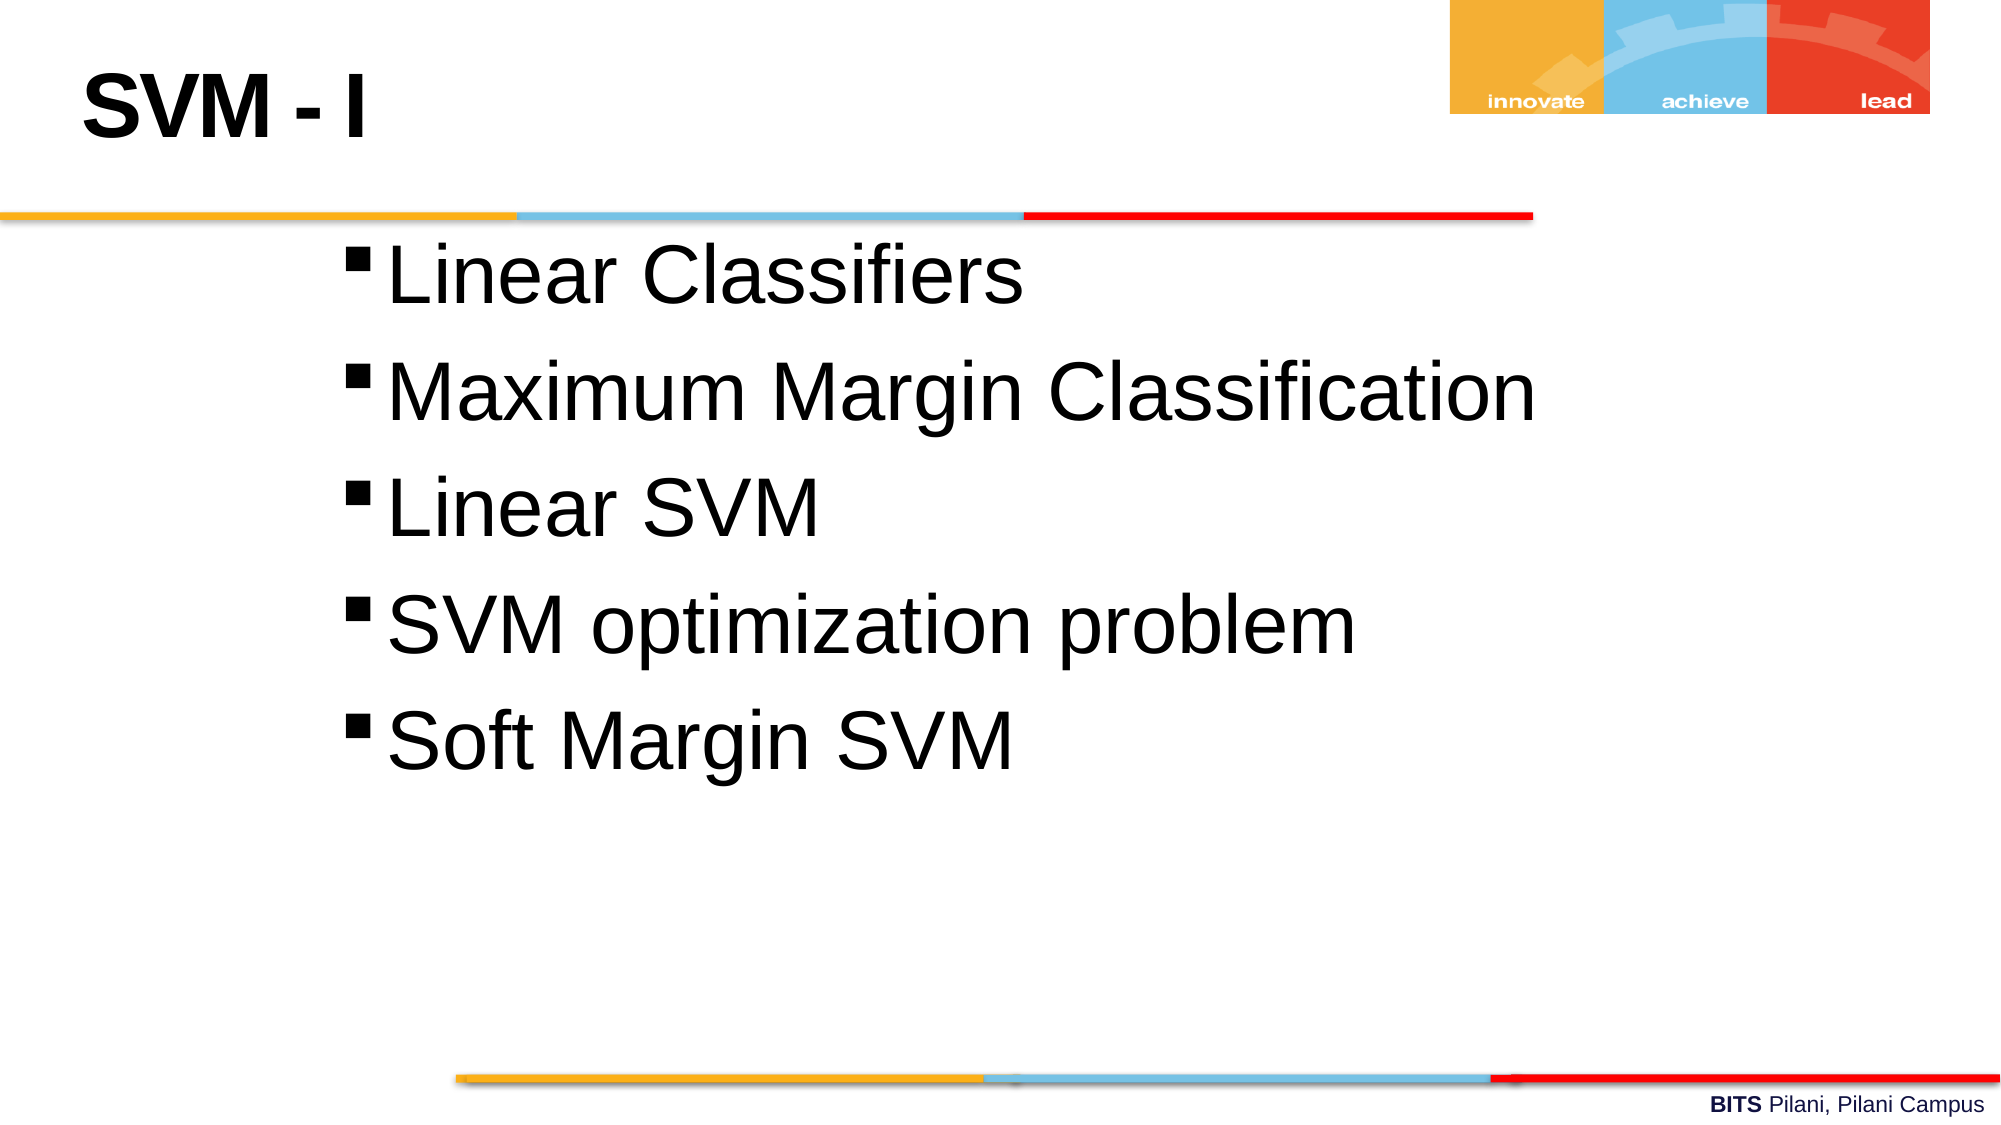

SVM - I
Linear Classifiers
Maximum Margin Classification
Linear SVM
SVM optimization problem
Soft Margin SVM